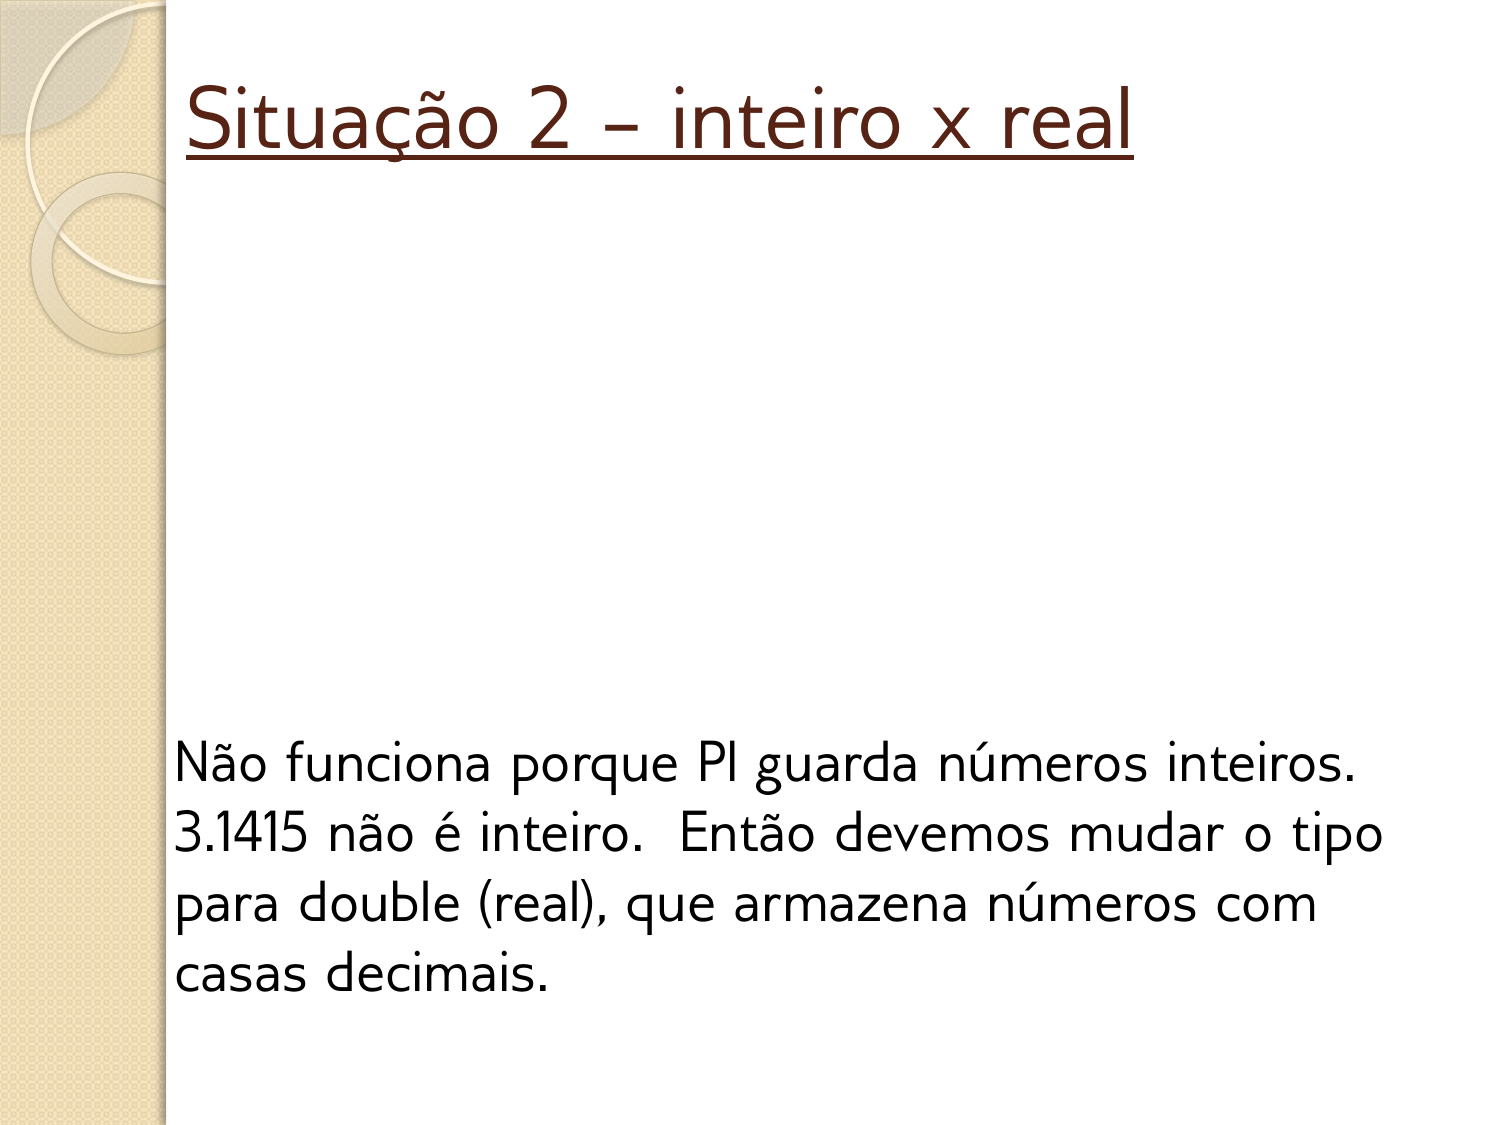

# Situação 2 – inteiro x real
Não funciona porque PI guarda números inteiros. 3.1415 não é inteiro.  Então devemos mudar o tipo para double (real), que armazena números com casas decimais.